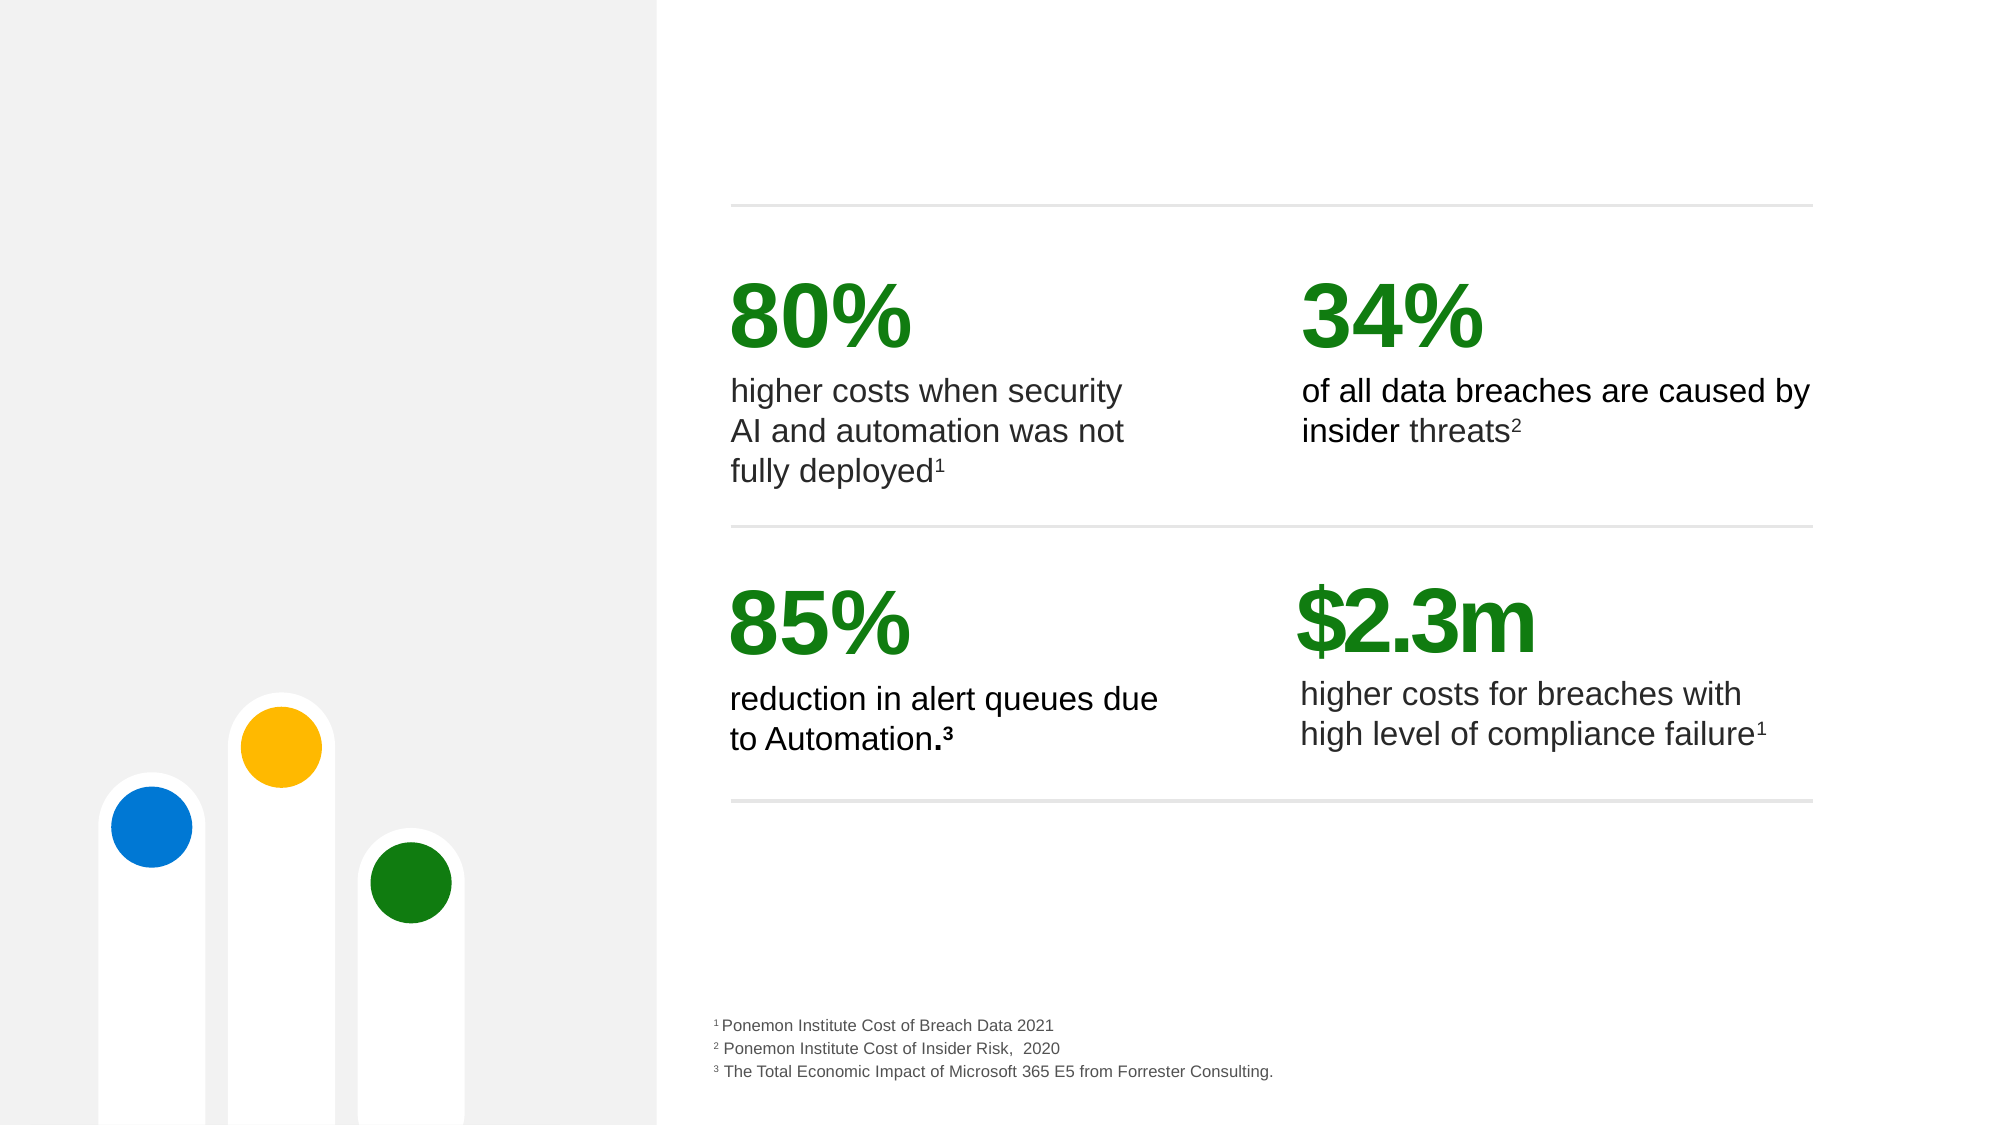

# .
34%
of all data breaches are caused by insider threats2
80%
higher costs when security AI and automation was not fully deployed1
85%
reduction in alert queues due
to Automation.3
$2.3m
higher costs for breaches with high level of compliance failure1
1 Ponemon Institute Cost of Breach Data 2021
2 Ponemon Institute Cost of Insider Risk,  2020
3 The Total Economic Impact of Microsoft 365 E5 from Forrester Consulting.